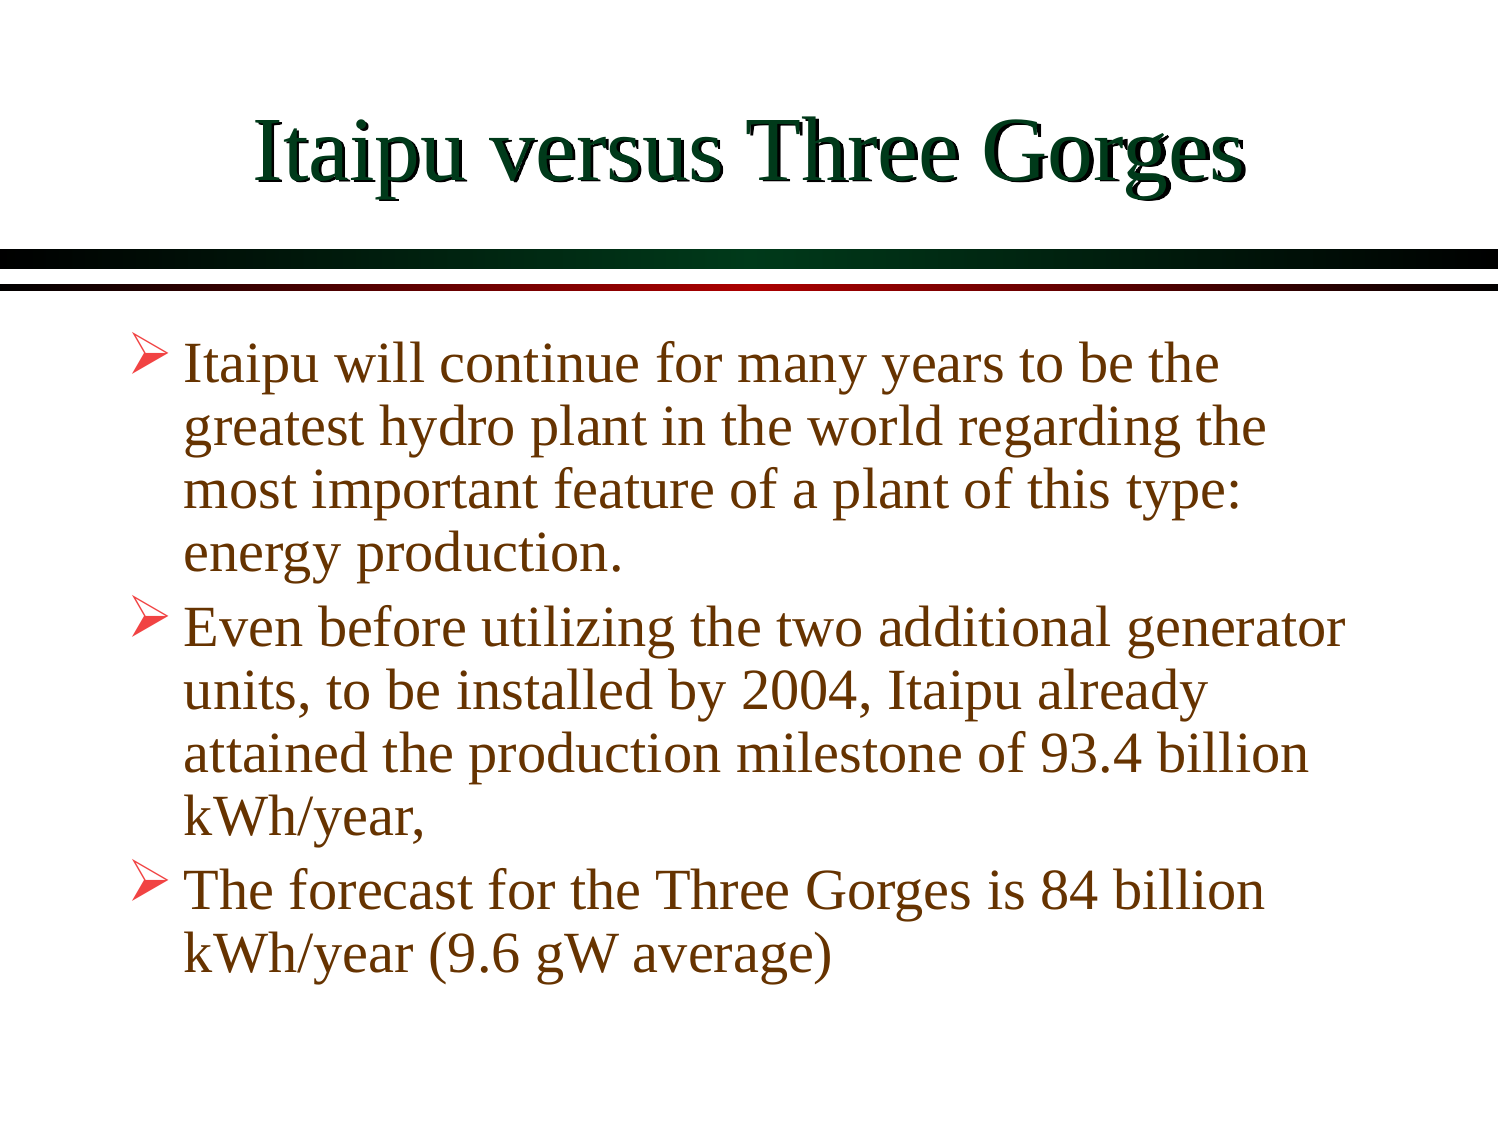

# Itaipu versus Three Gorges
Itaipu will continue for many years to be the greatest hydro plant in the world regarding the most important feature of a plant of this type: energy production.
Even before utilizing the two additional generator units, to be installed by 2004, Itaipu already attained the production milestone of 93.4 billion kWh/year,
The forecast for the Three Gorges is 84 billion kWh/year (9.6 gW average)